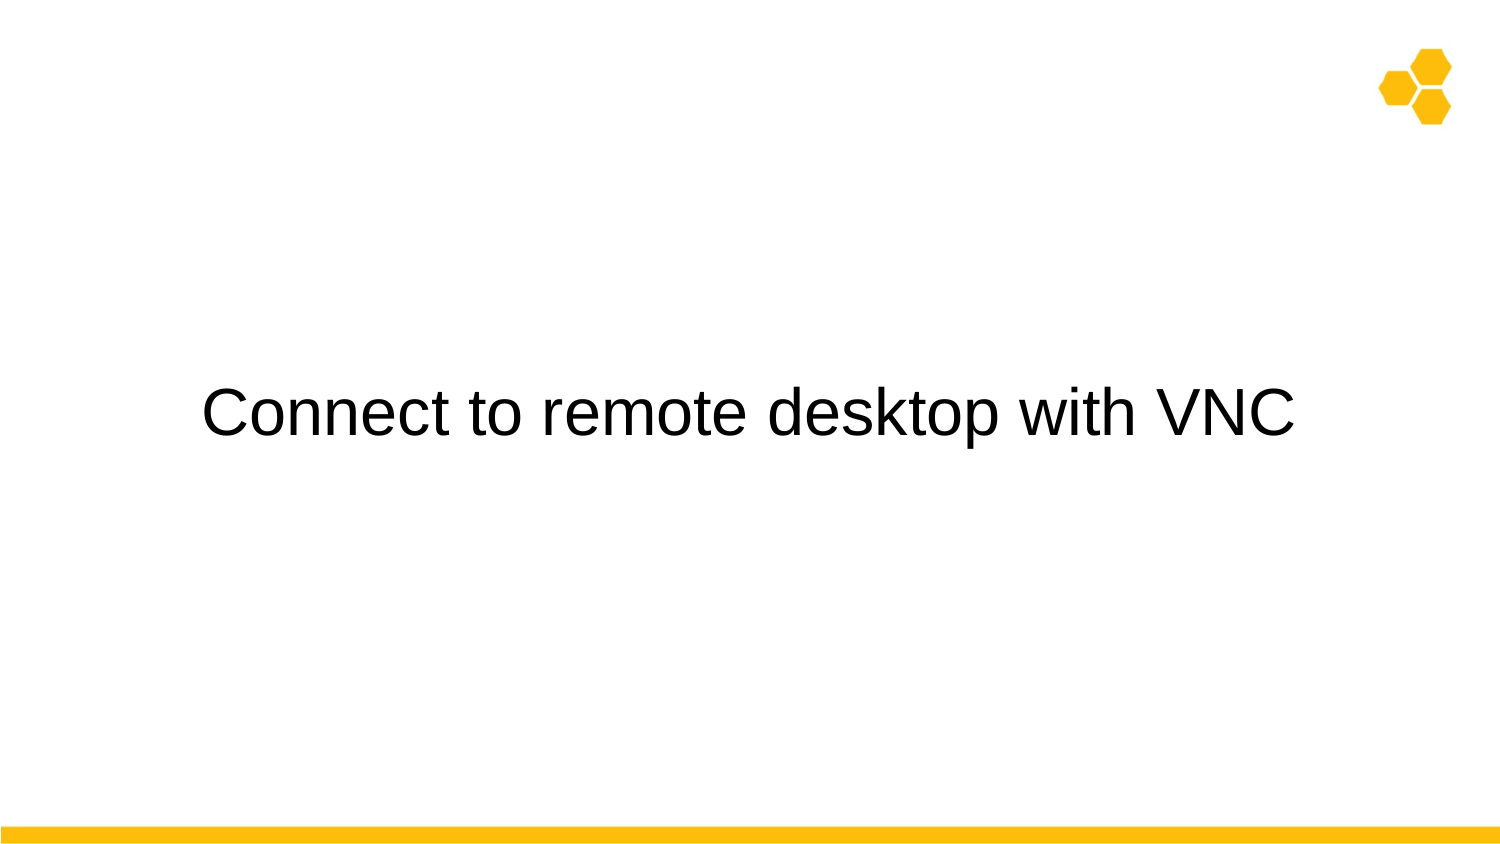

# Connect to remote desktop with VNC